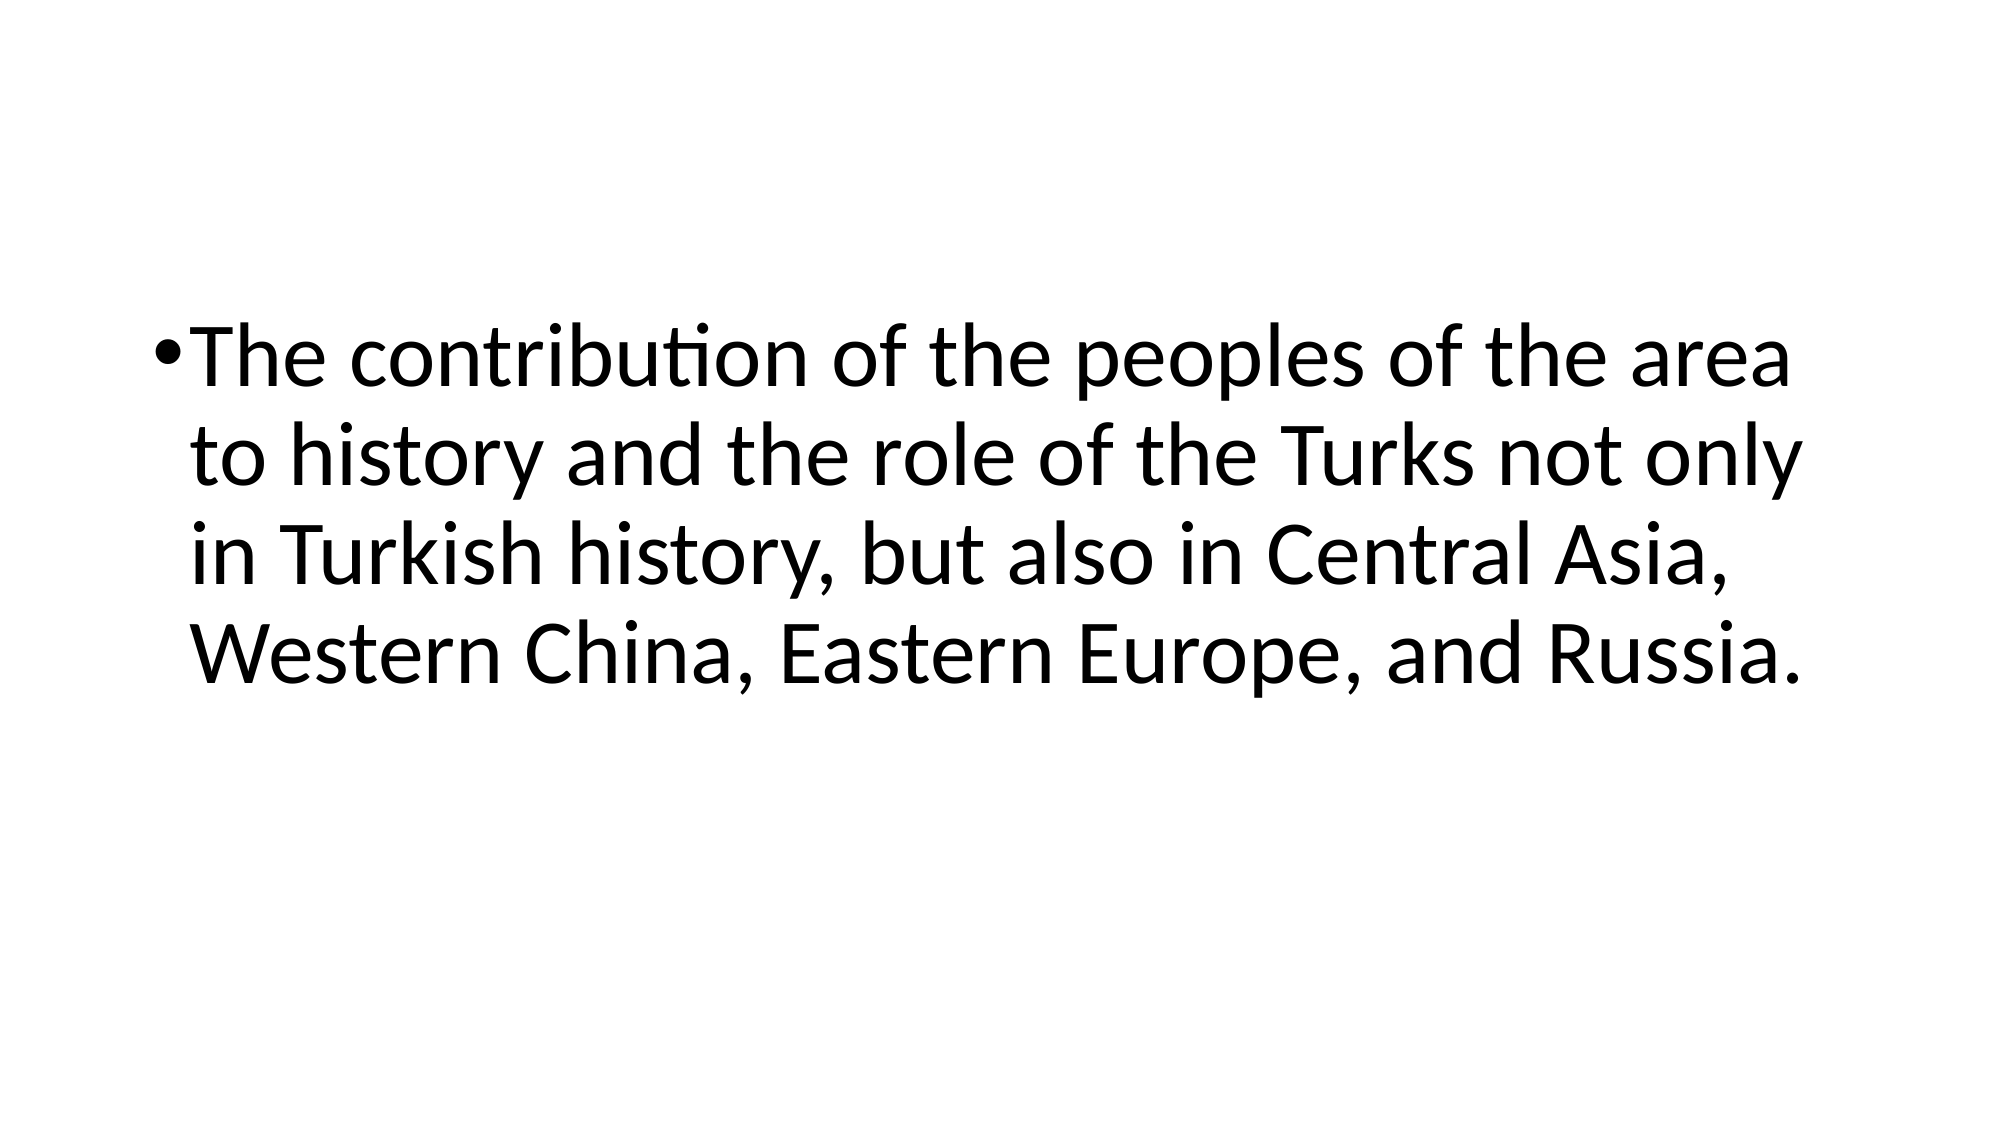

#
The contribution of the peoples of the area to history and the role of the Turks not only in Turkish history, but also in Central Asia,  Western China, Eastern Europe, and Russia.